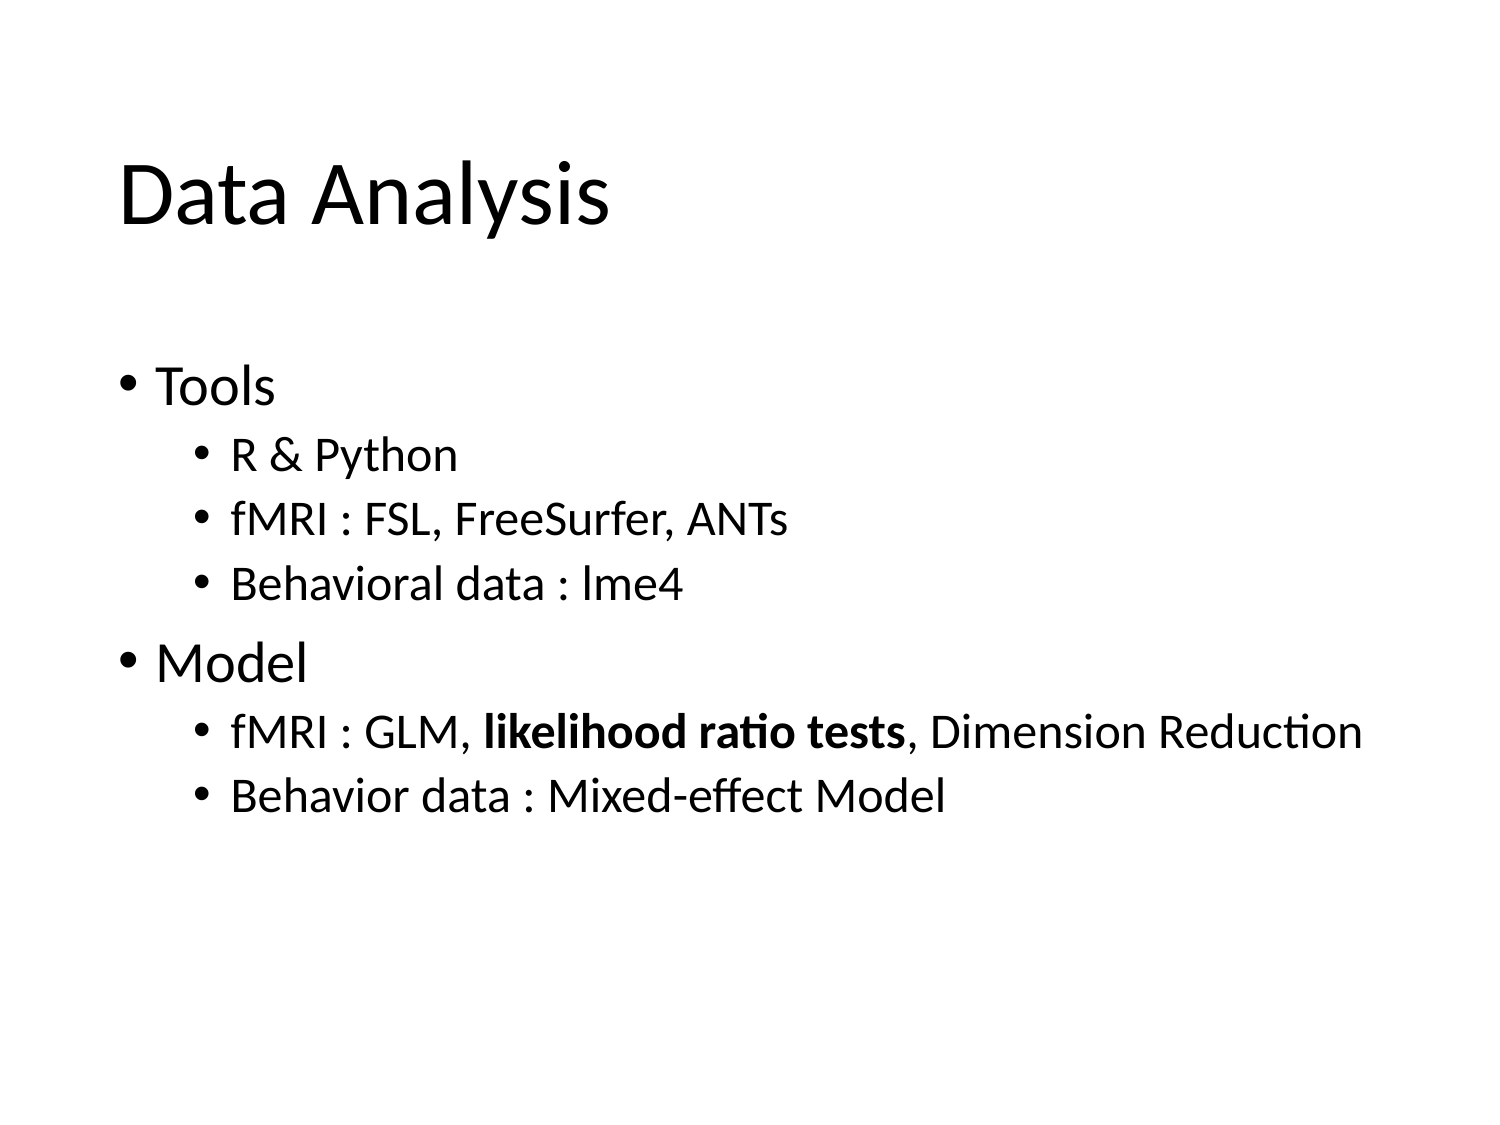

# Data Analysis

Tools
R & Python
fMRI : FSL, FreeSurfer, ANTs
Behavioral data : lme4
Model
fMRI : GLM, likelihood ratio tests, Dimension Reduction
Behavior data : Mixed-effect Model